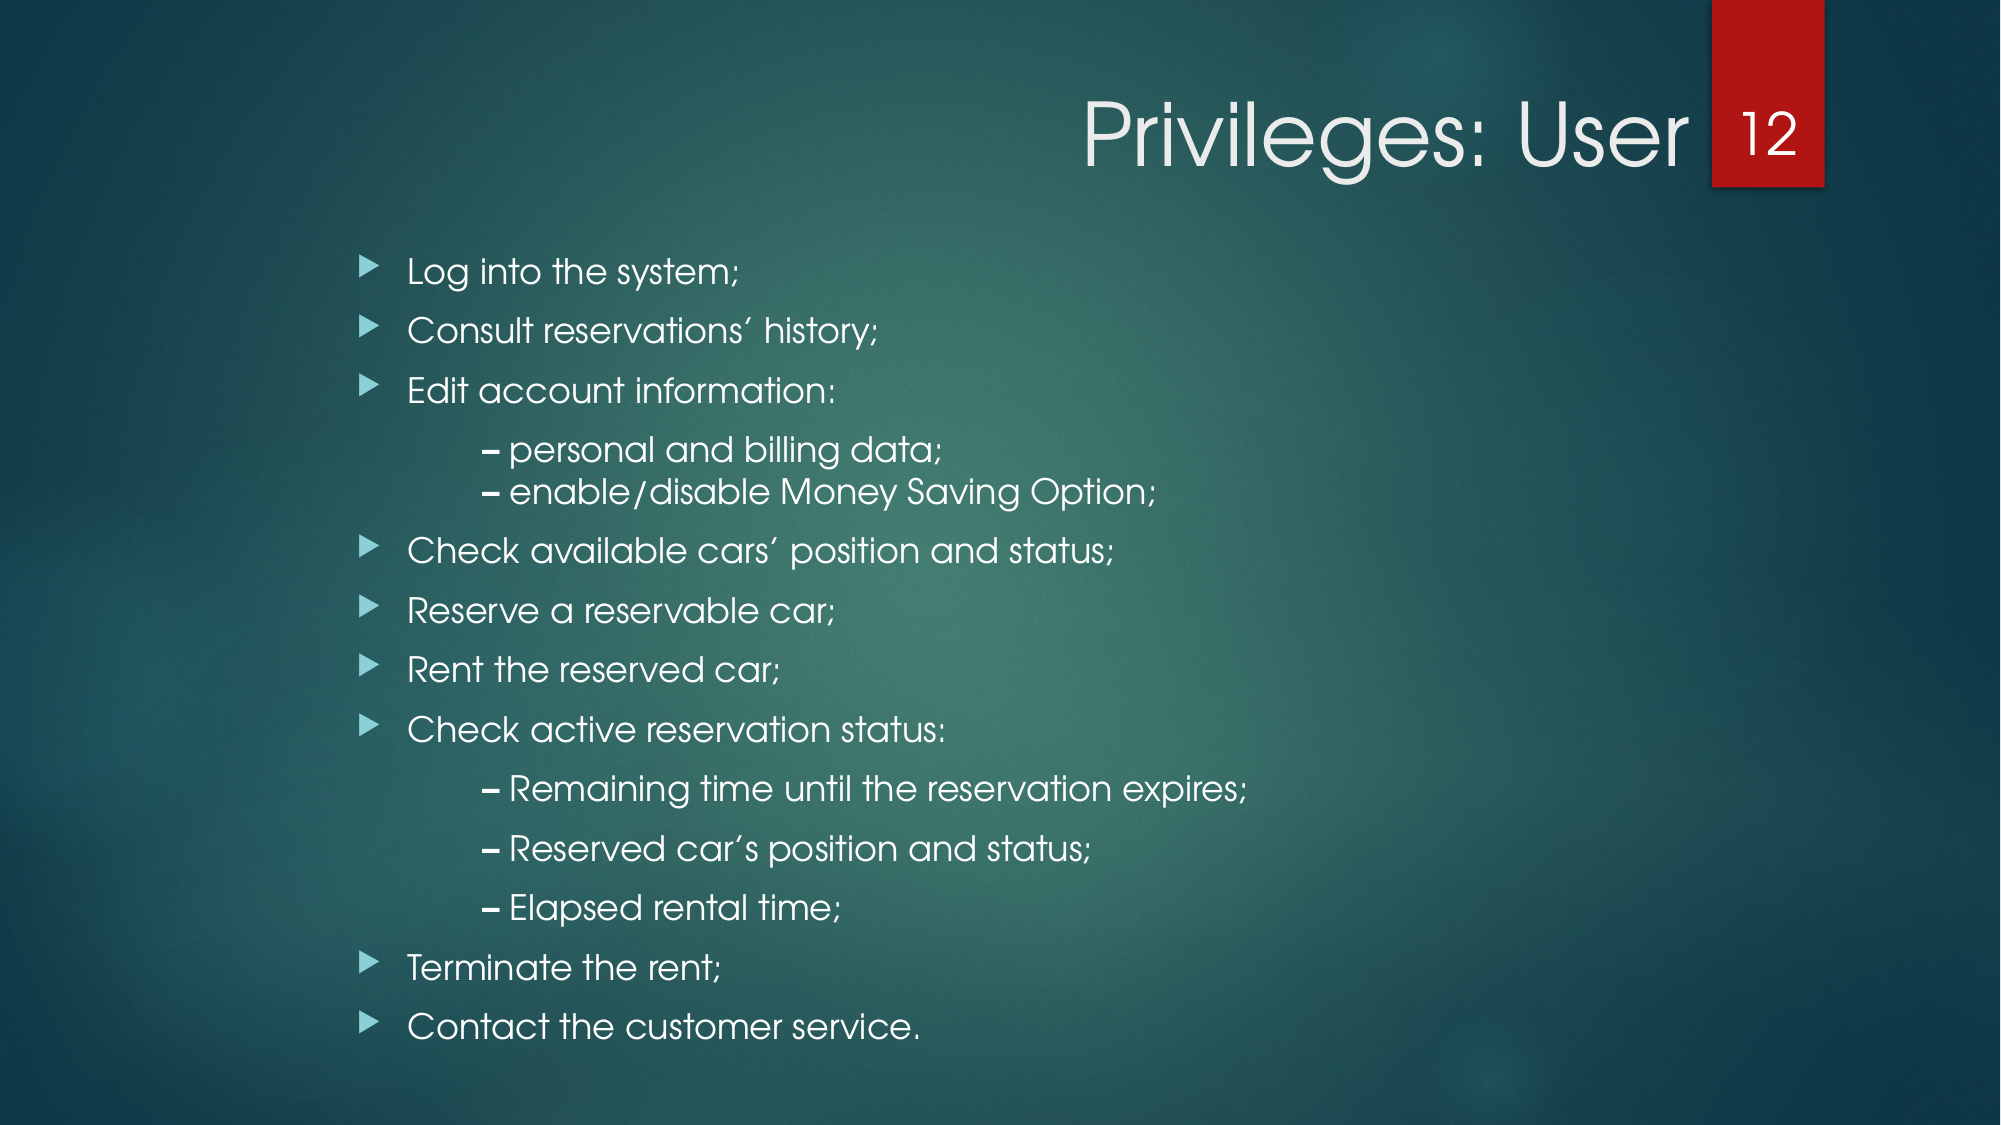

12
# Privileges: User
Log into the system;
Consult reservations’ history;
Edit account information:
		– personal and billing data;
		– enable/disable Money Saving Option;
Check available cars’ position and status;
Reserve a reservable car;
Rent the reserved car;
Check active reservation status:
		– Remaining time until the reservation expires;
		– Reserved car’s position and status;
		– Elapsed rental time;
Terminate the rent;
Contact the customer service.